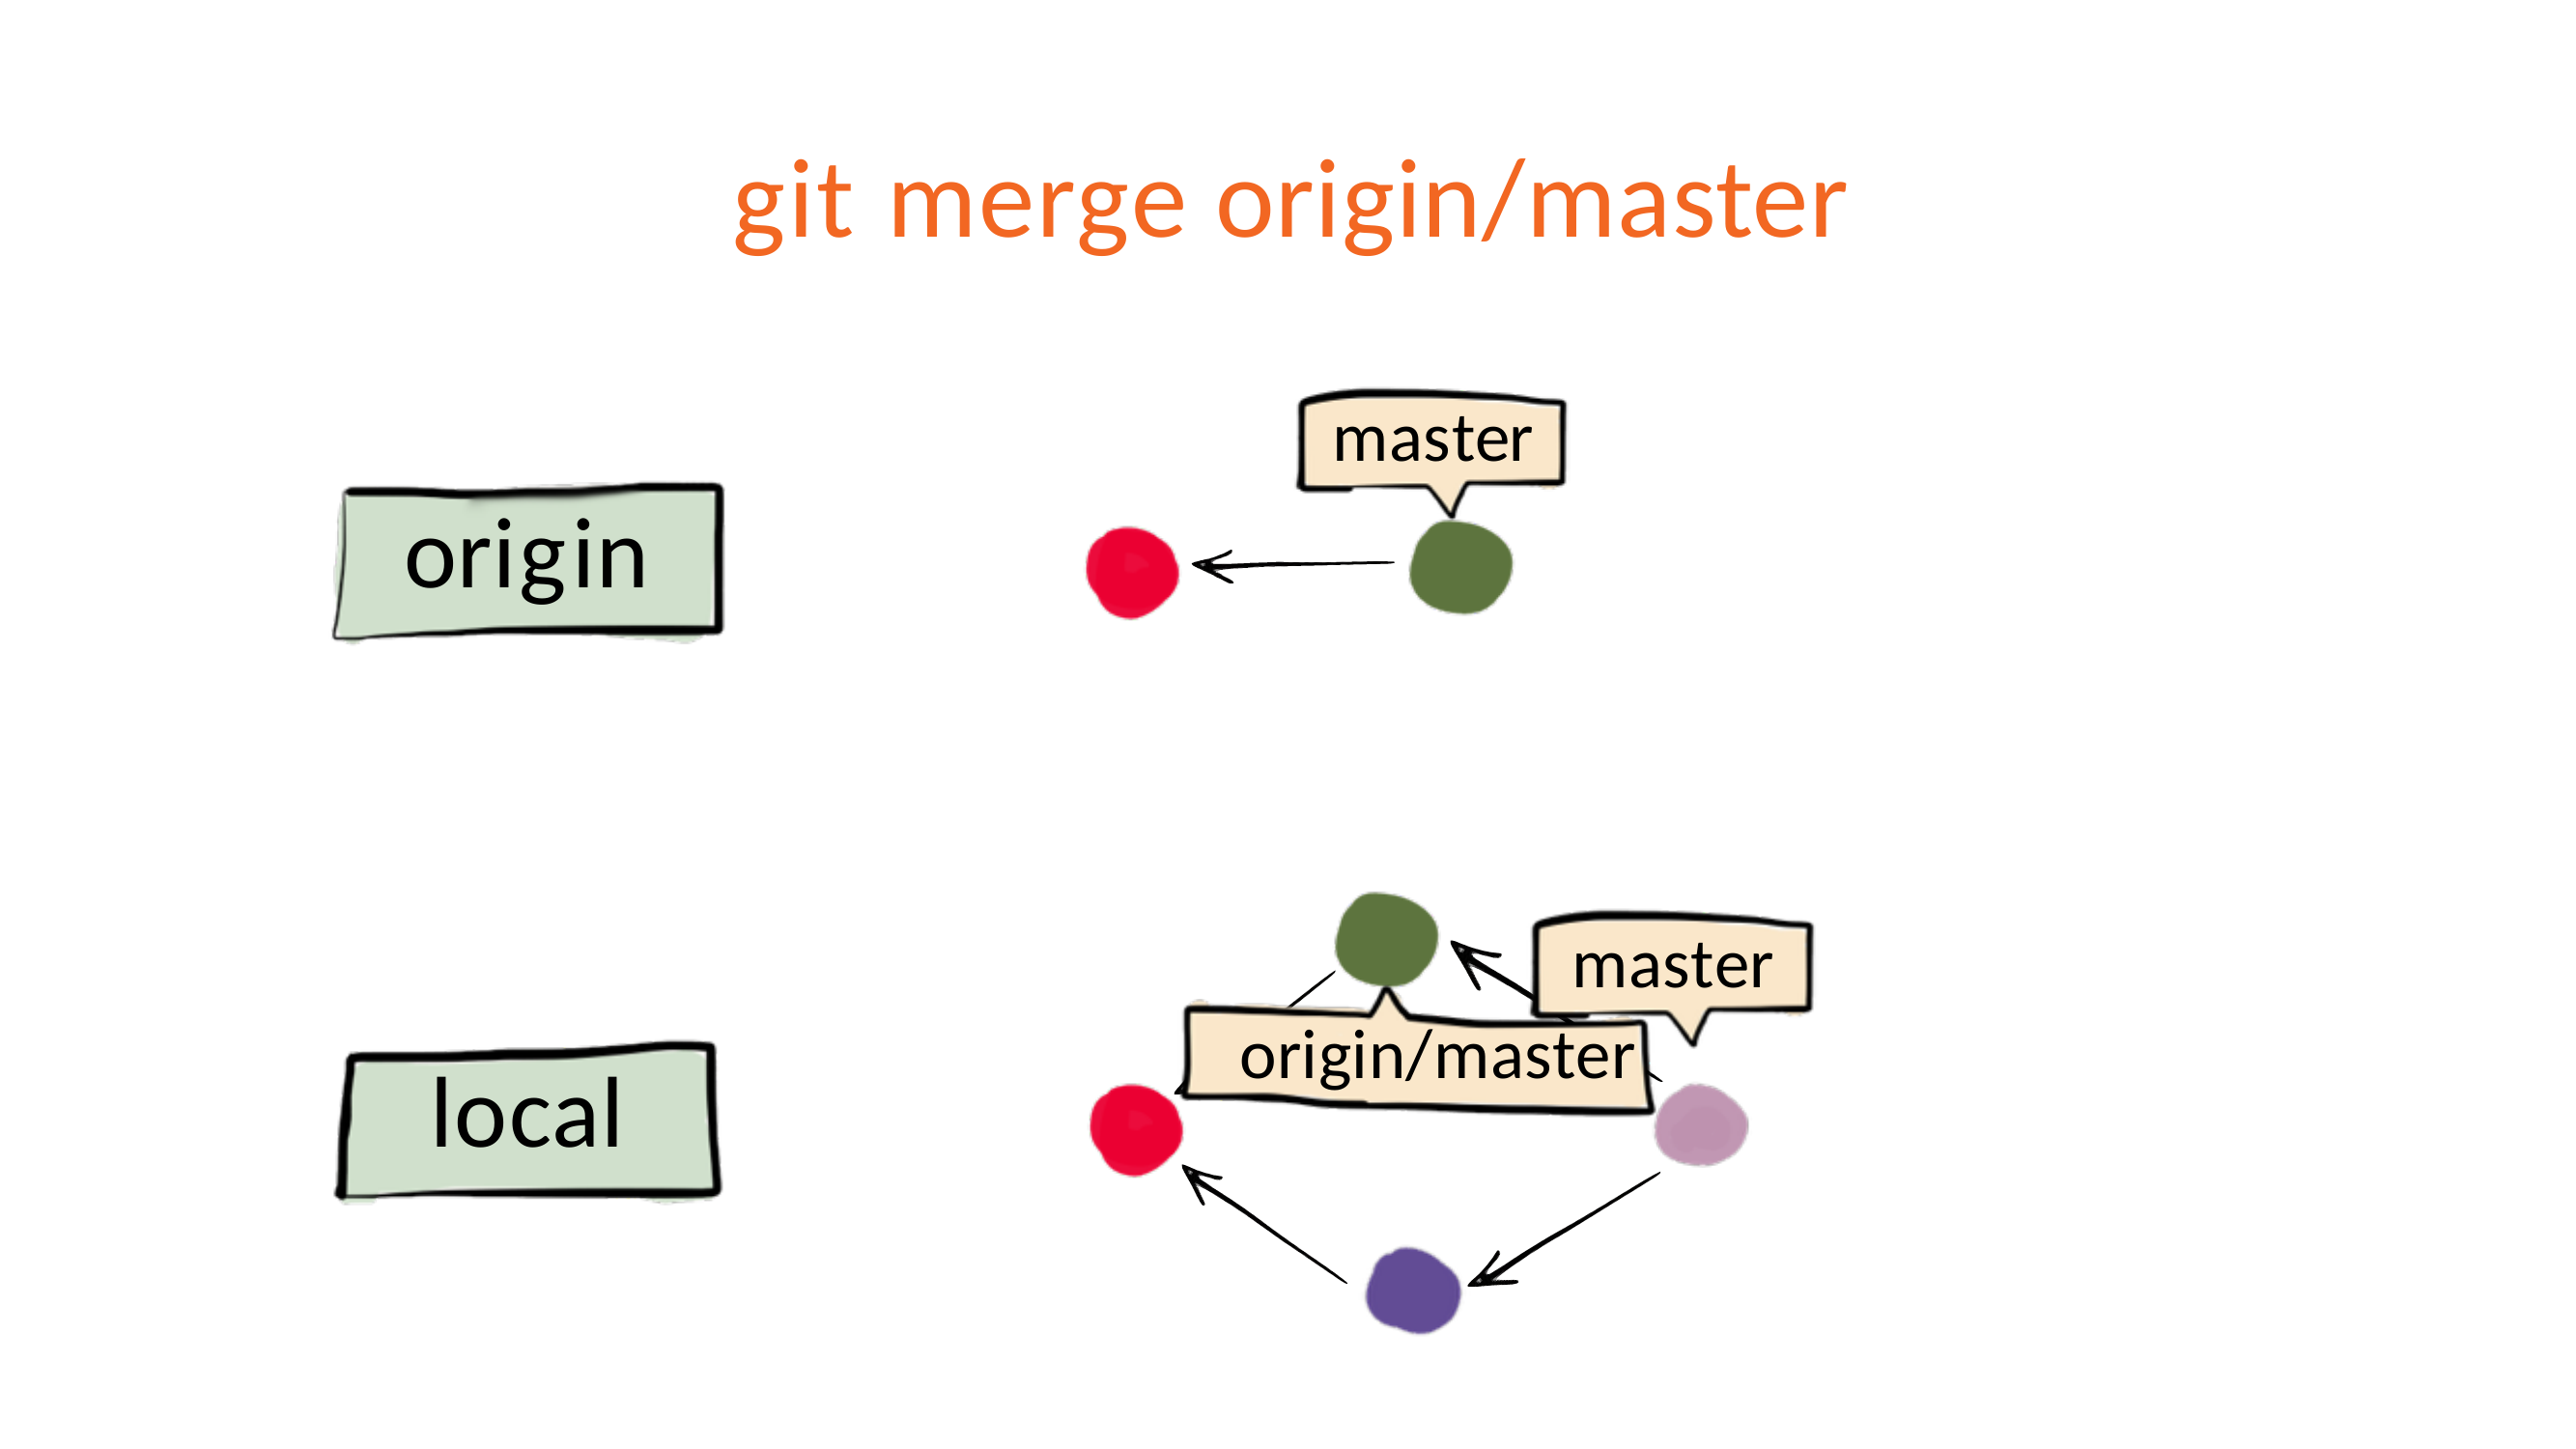

# git merge origin/master

master

origin

master  origin/master

local